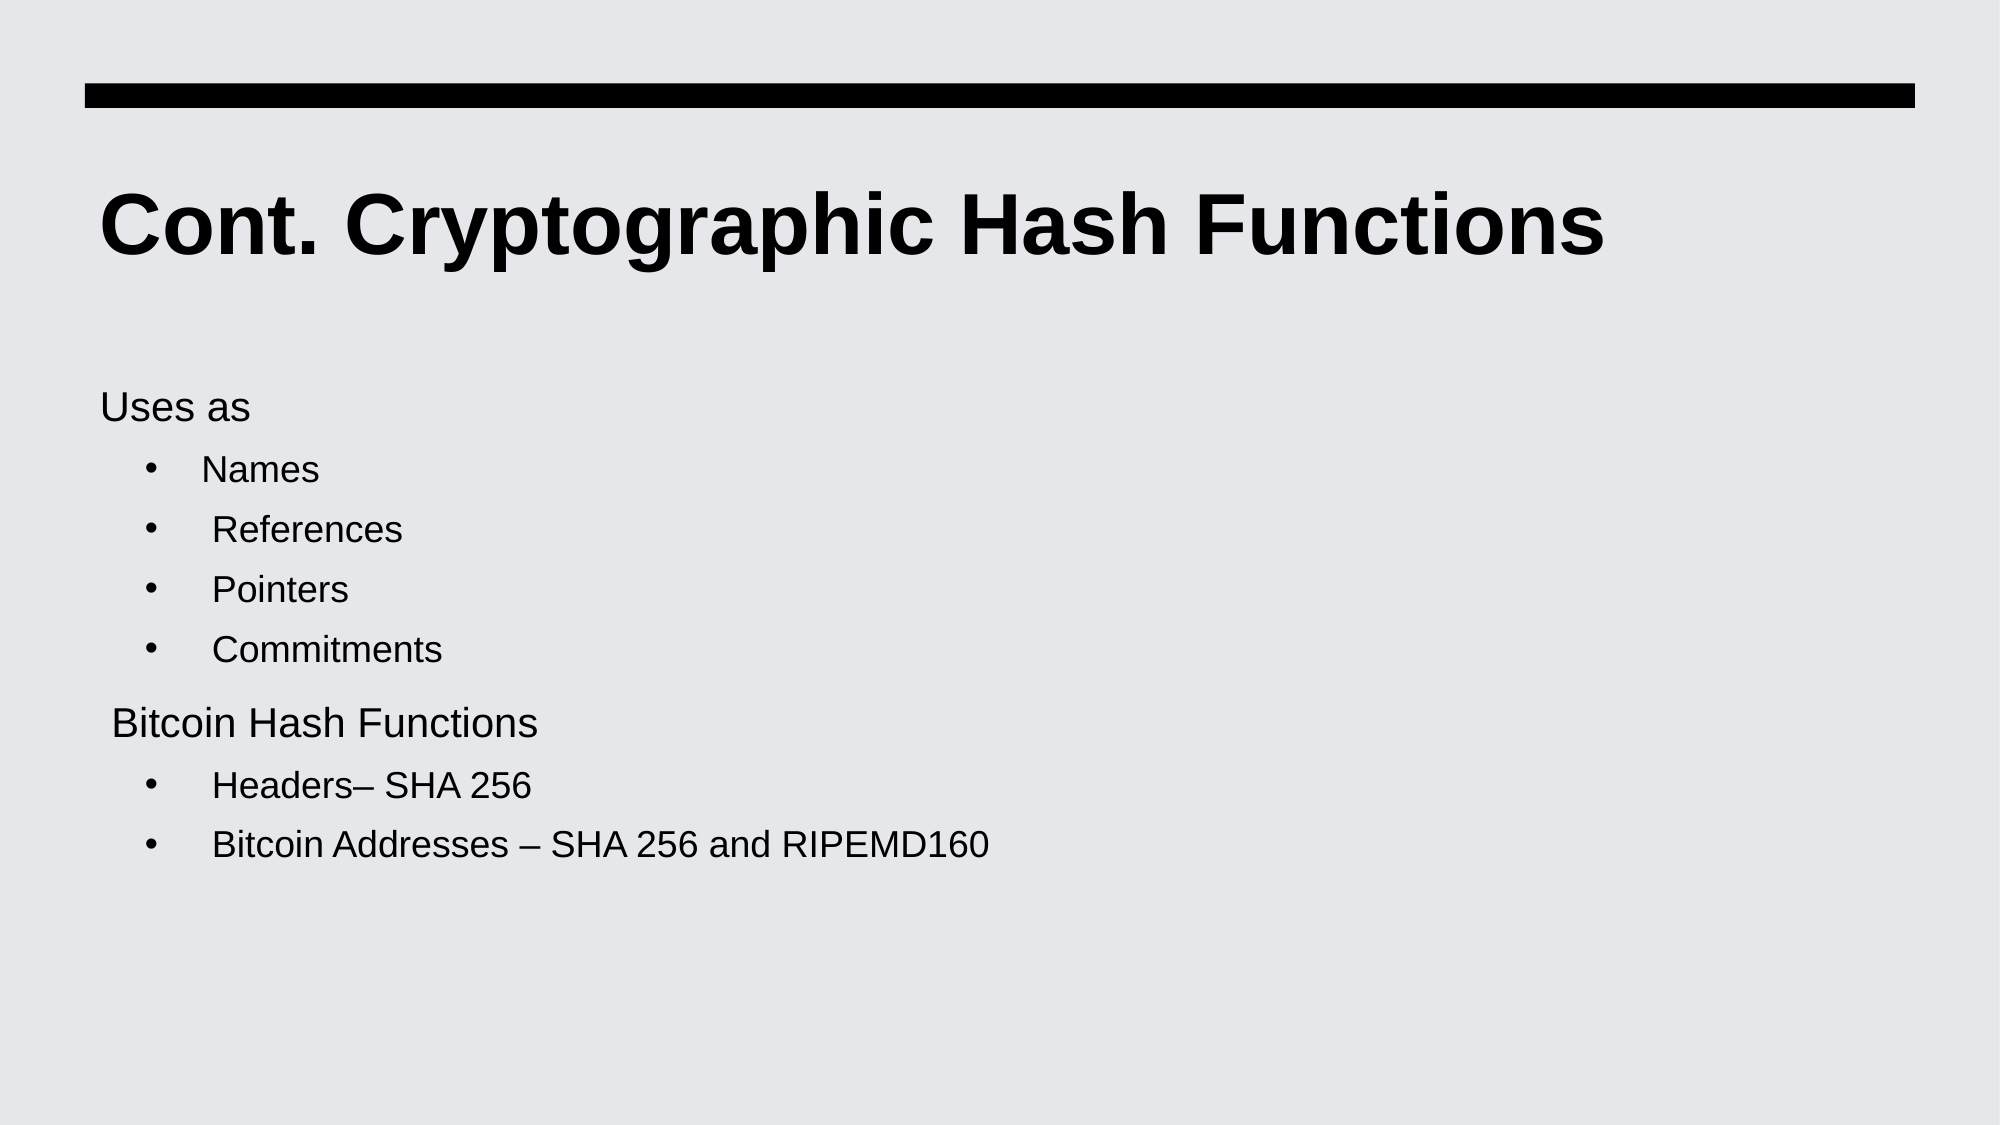

# Cont. Cryptographic Hash Functions
Uses as
Names
 References
 Pointers
 Commitments
 Bitcoin Hash Functions
 Headers– SHA 256
 Bitcoin Addresses – SHA 256 and RIPEMD160